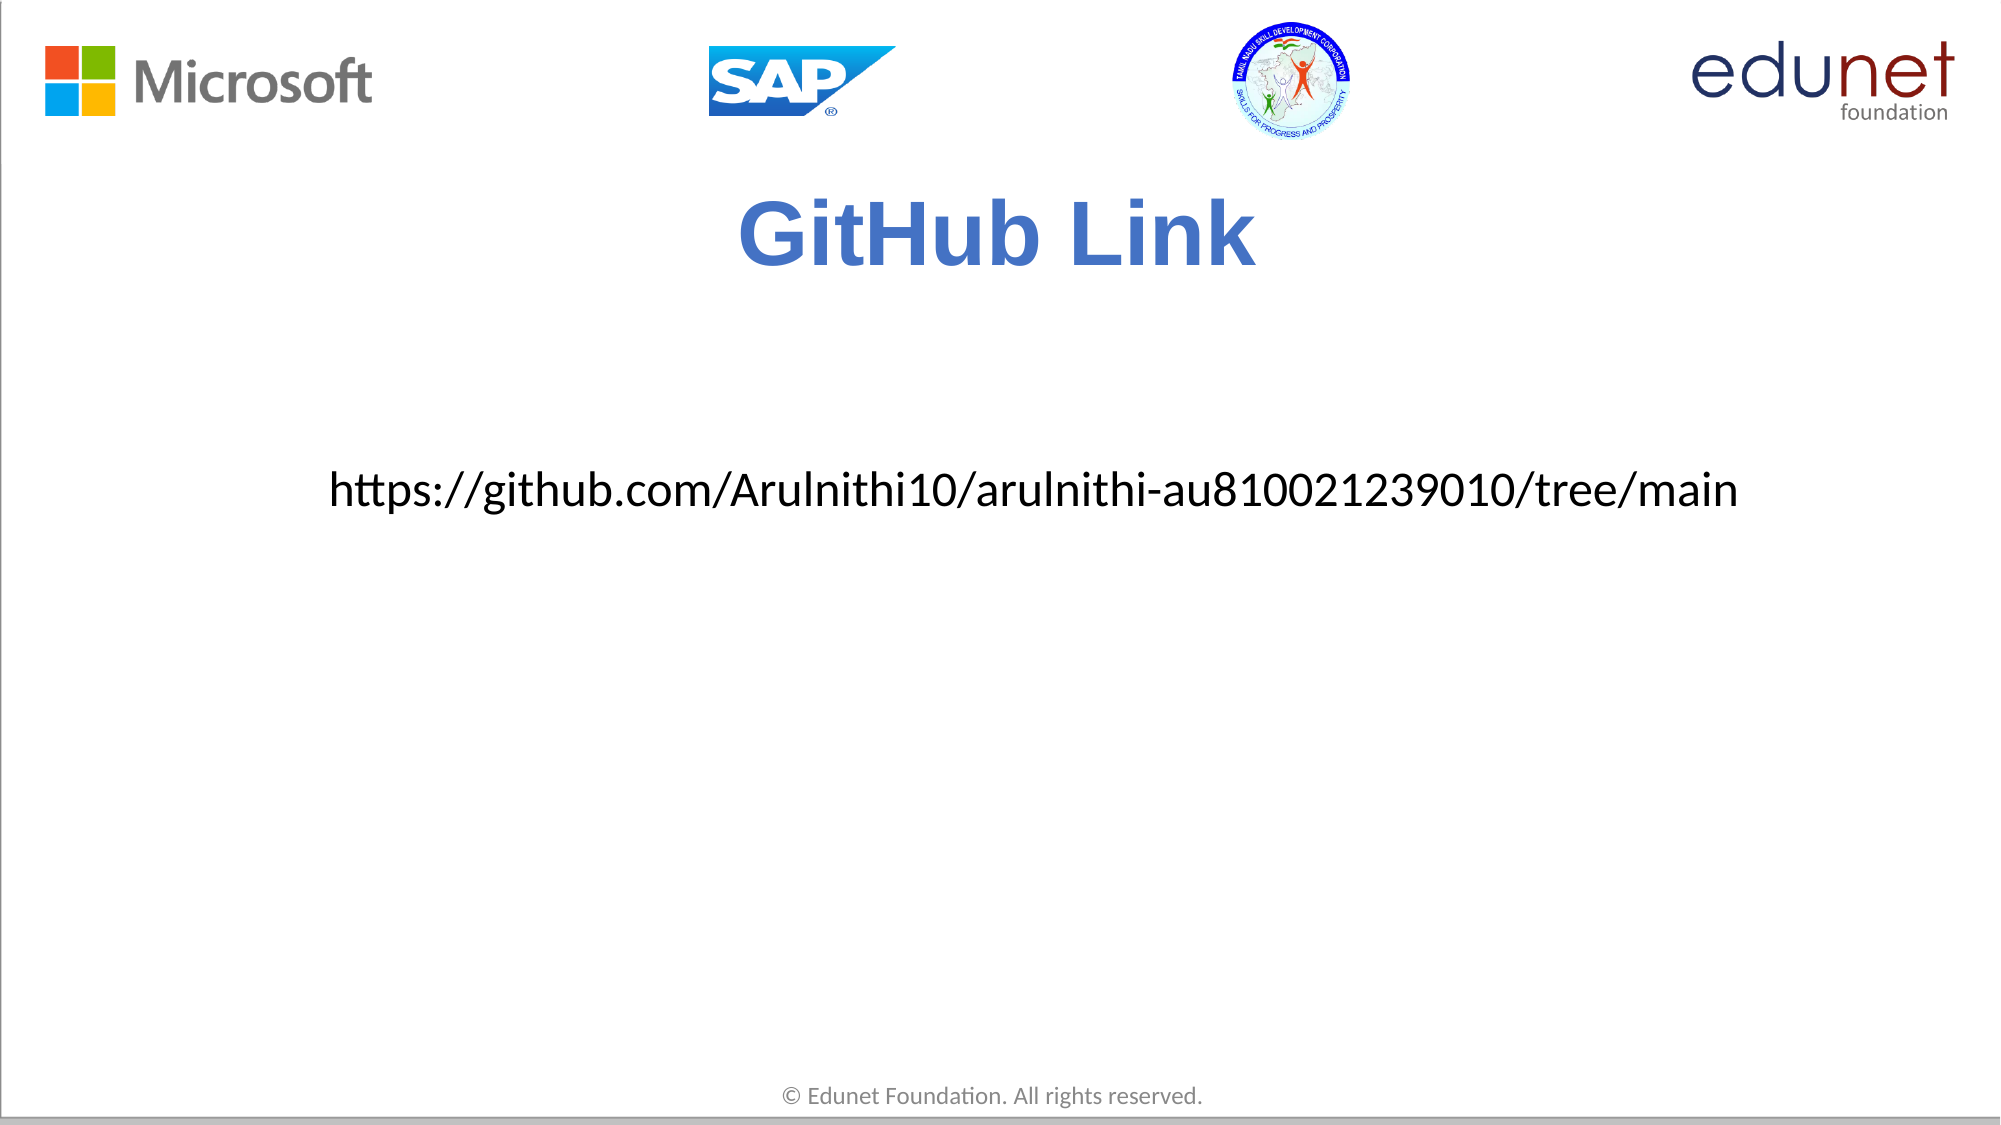

# GitHub Link
https://github.com/Arulnithi10/arulnithi-au810021239010/tree/main
© Edunet Foundation. All rights reserved.